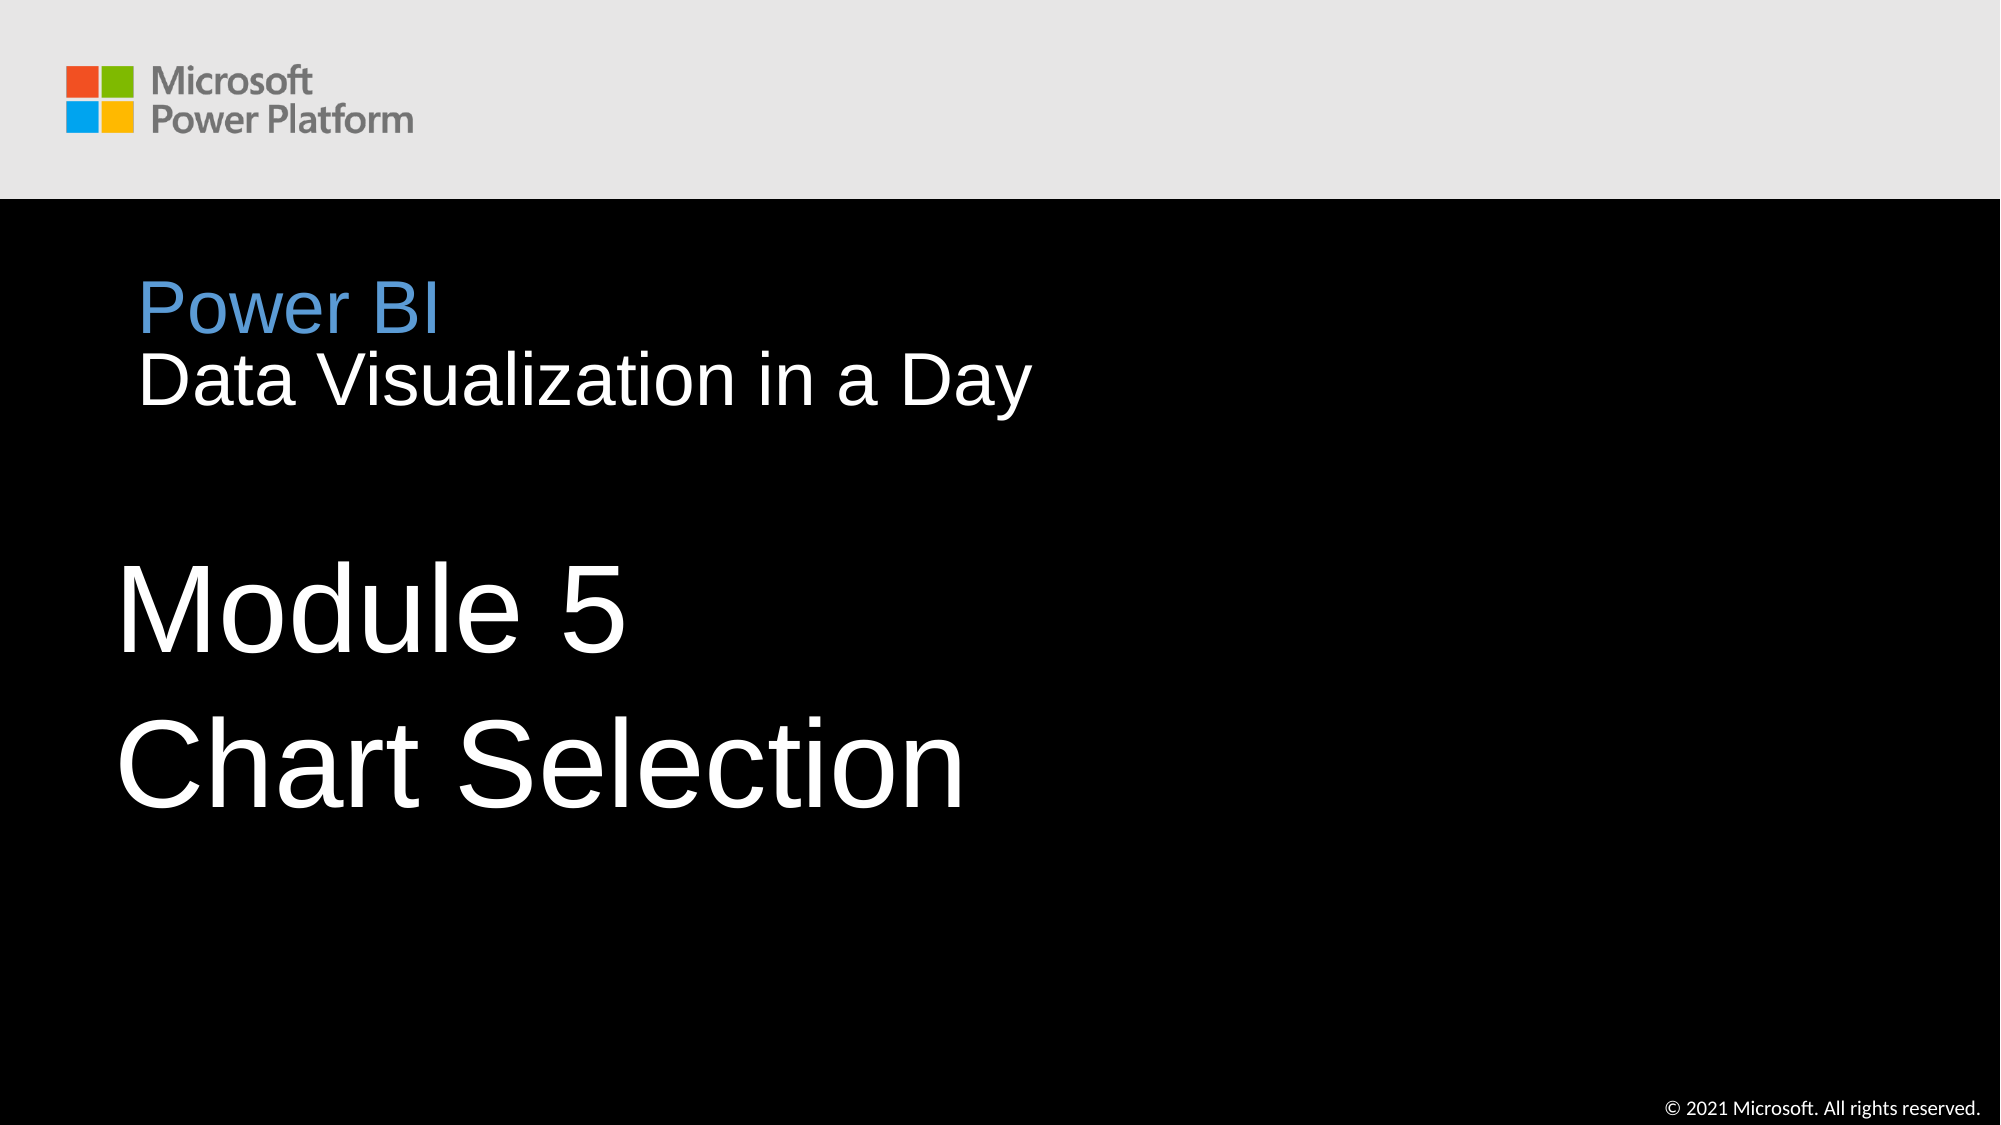

# Power BI Data Visualization in a Day
Module 5
Chart Selection
© 2021 Microsoft. All rights reserved.